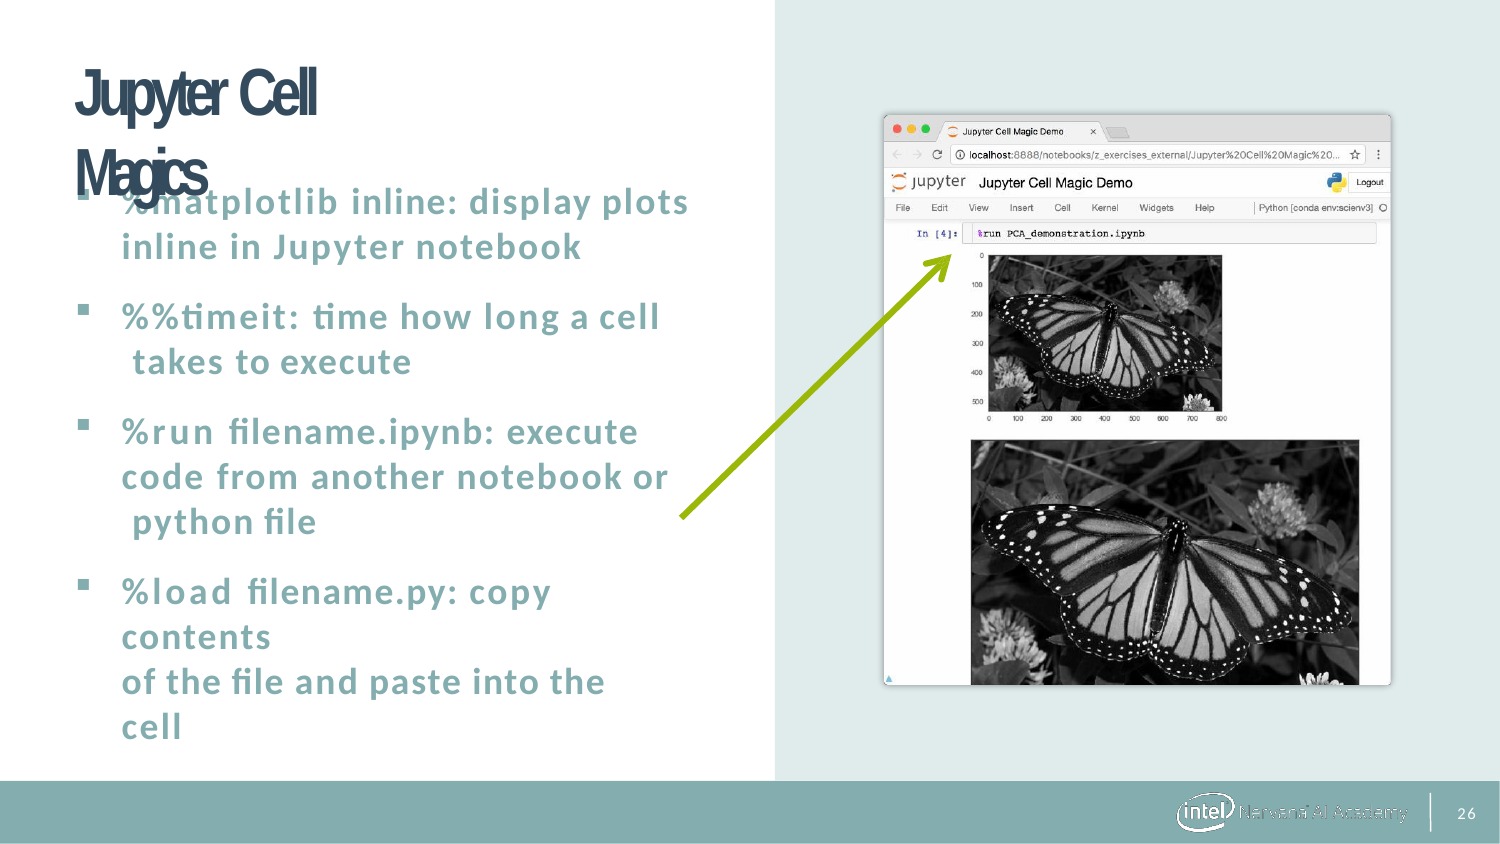

# Jupyter Cell Magics

%matplotlib inline: display plots
inline in Jupyter notebook
%%timeit: time how long a cell  takes to execute
%run filename.ipynb: execute  code from another notebook or  python file
%load filename.py: copy contents
of the file and paste into the cell

26